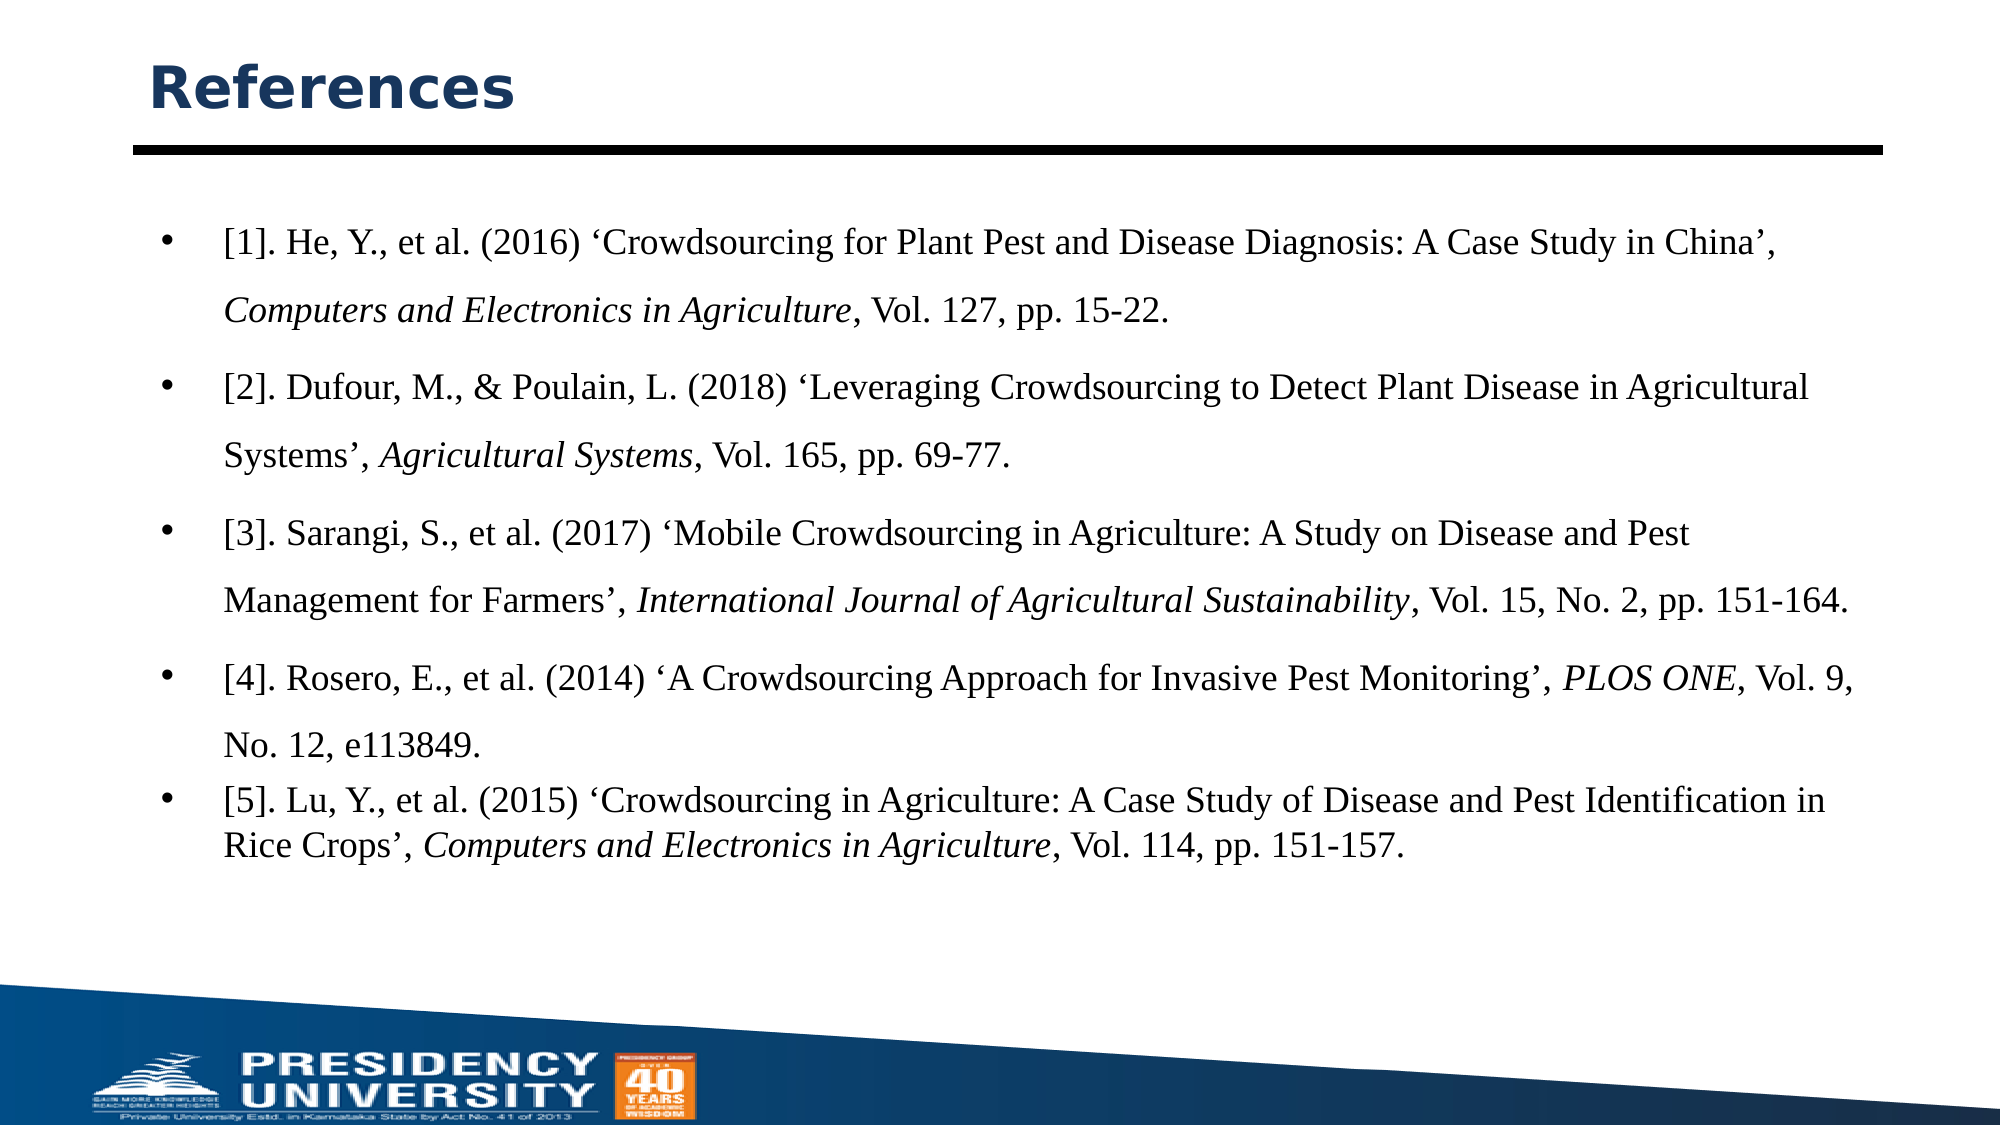

# References
[1]. He, Y., et al. (2016) ‘Crowdsourcing for Plant Pest and Disease Diagnosis: A Case Study in China’, Computers and Electronics in Agriculture, Vol. 127, pp. 15-22.
[2]. Dufour, M., & Poulain, L. (2018) ‘Leveraging Crowdsourcing to Detect Plant Disease in Agricultural Systems’, Agricultural Systems, Vol. 165, pp. 69-77.
[3]. Sarangi, S., et al. (2017) ‘Mobile Crowdsourcing in Agriculture: A Study on Disease and Pest Management for Farmers’, International Journal of Agricultural Sustainability, Vol. 15, No. 2, pp. 151-164.
[4]. Rosero, E., et al. (2014) ‘A Crowdsourcing Approach for Invasive Pest Monitoring’, PLOS ONE, Vol. 9, No. 12, e113849.
[5]. Lu, Y., et al. (2015) ‘Crowdsourcing in Agriculture: A Case Study of Disease and Pest Identification in Rice Crops’, Computers and Electronics in Agriculture, Vol. 114, pp. 151-157.